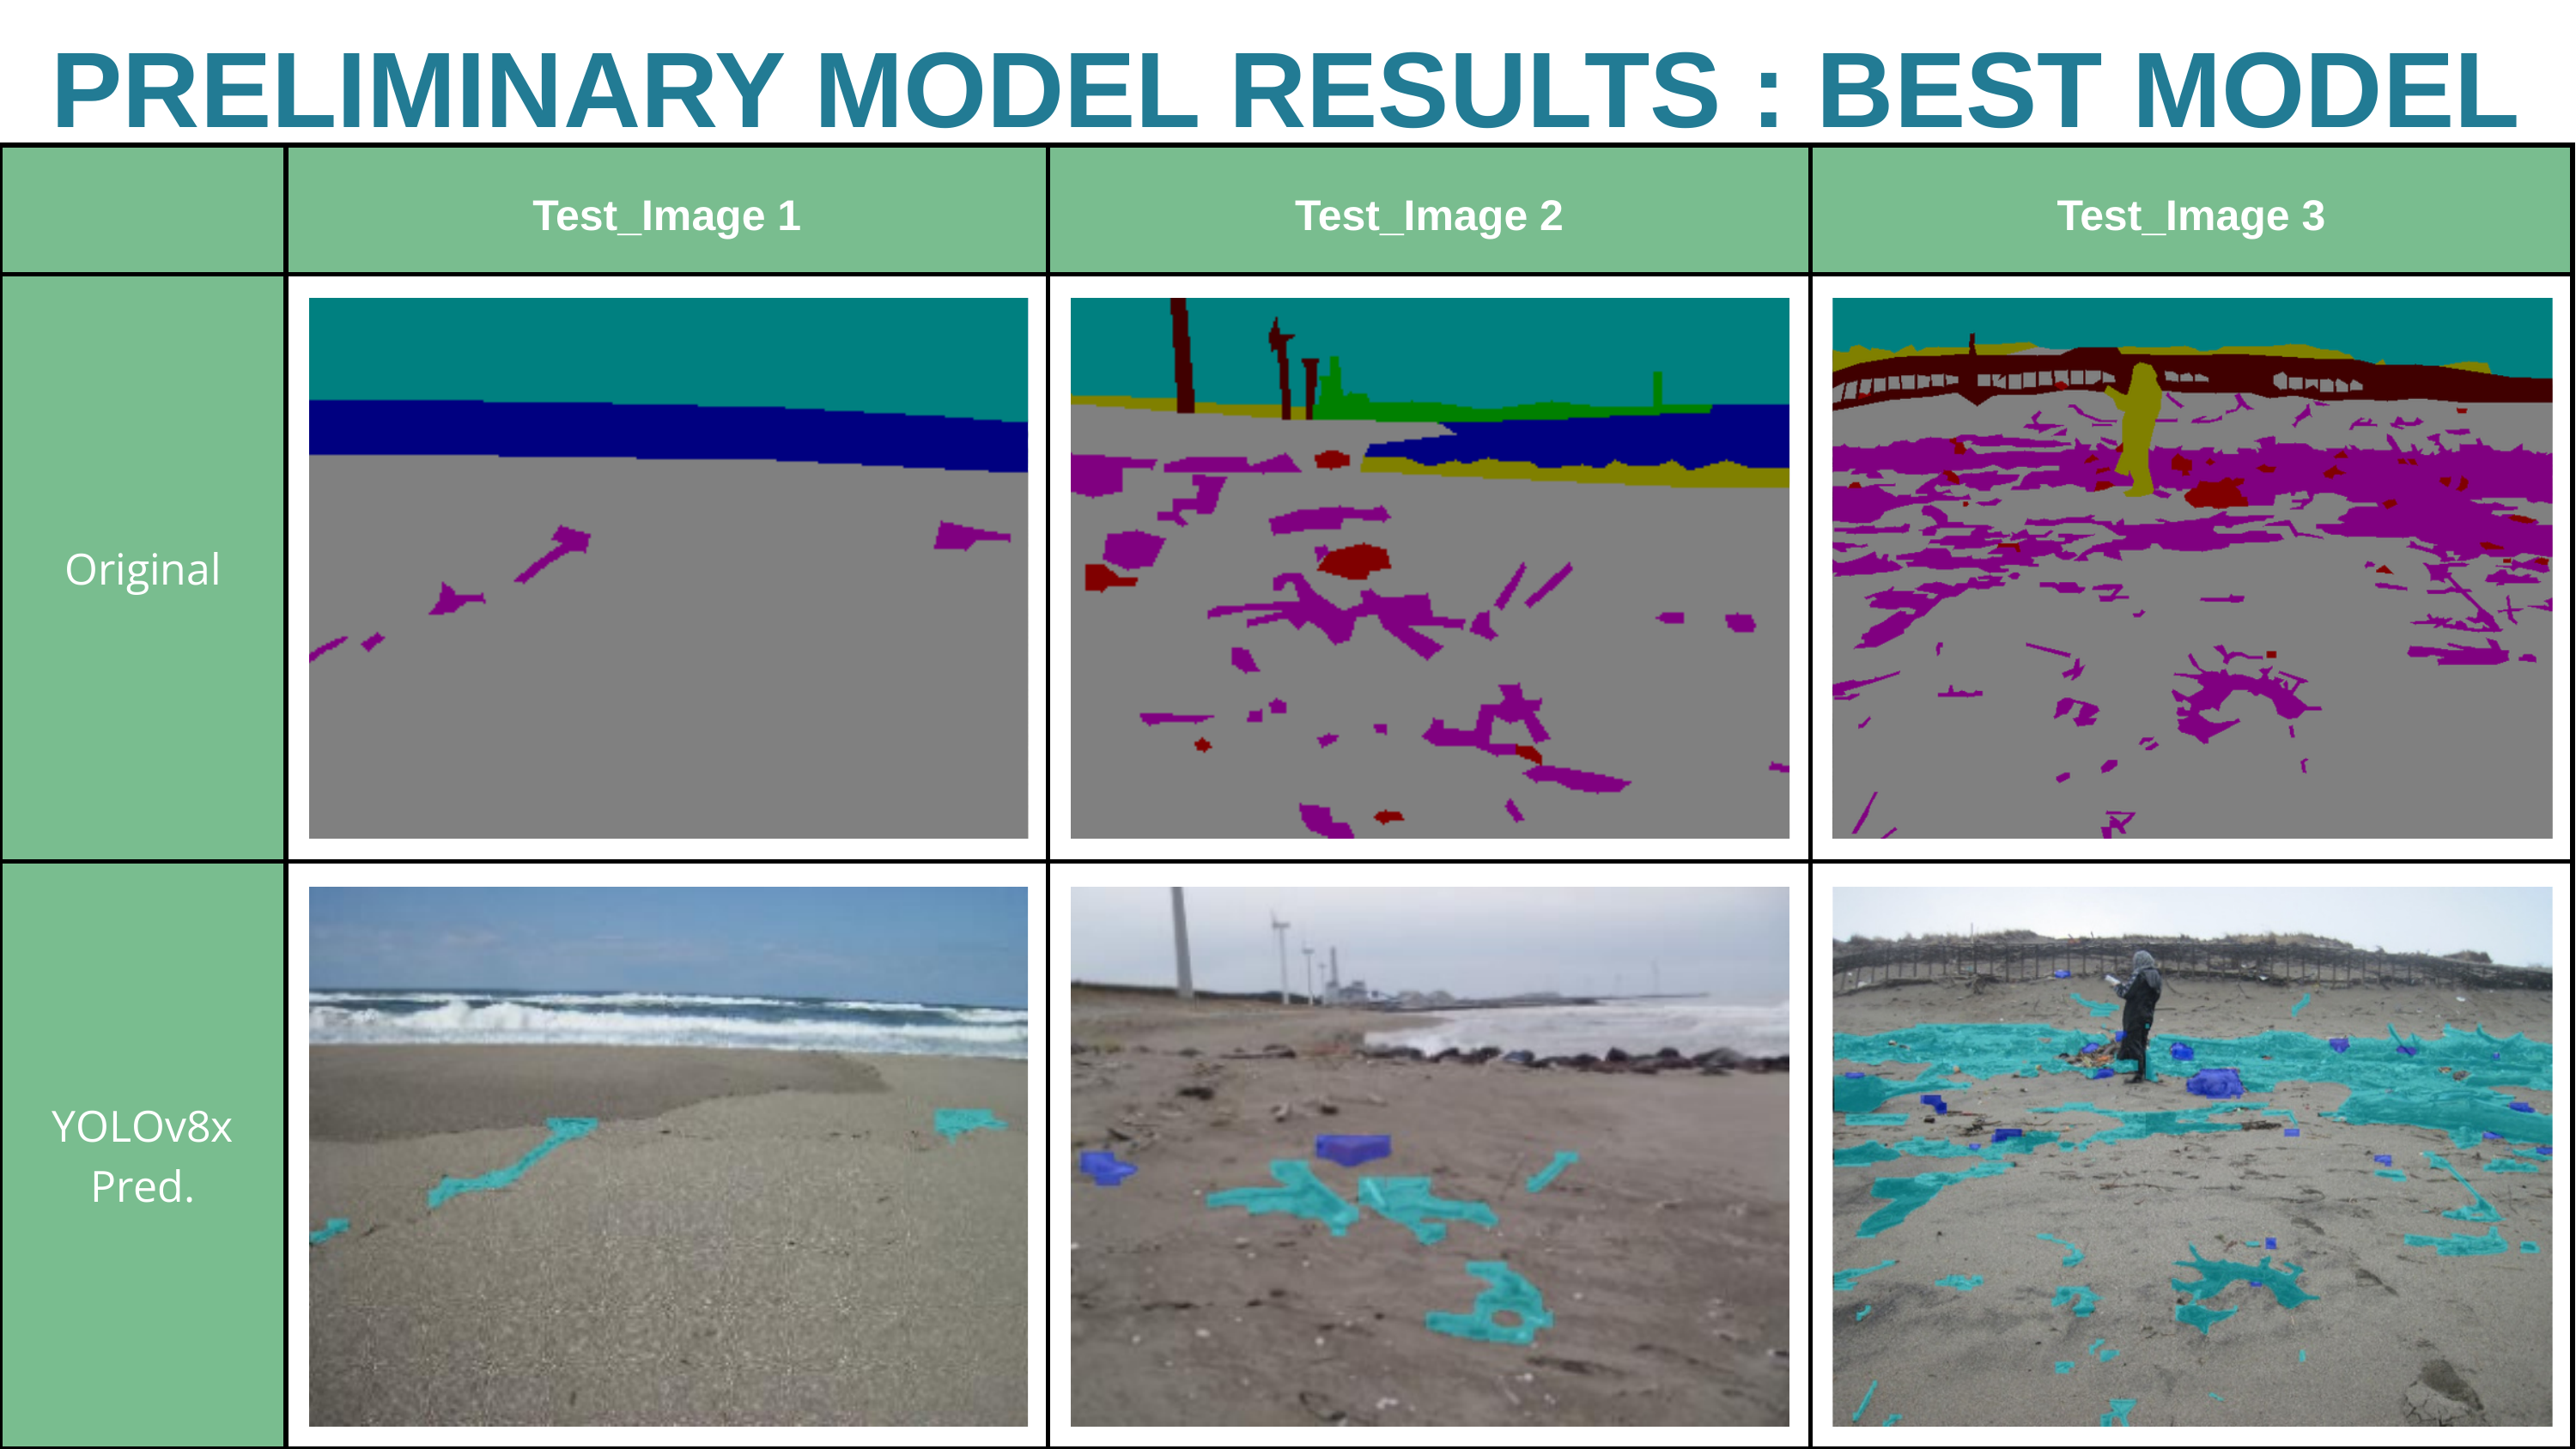

PRELIMINARY MODEL RESULTS : BEST MODEL
|  | Test\_Image 1 | Test\_Image 2 | Test\_Image 3 |
| --- | --- | --- | --- |
| Original |  |  |  |
| YOLOv8x Pred. |  |  |  |